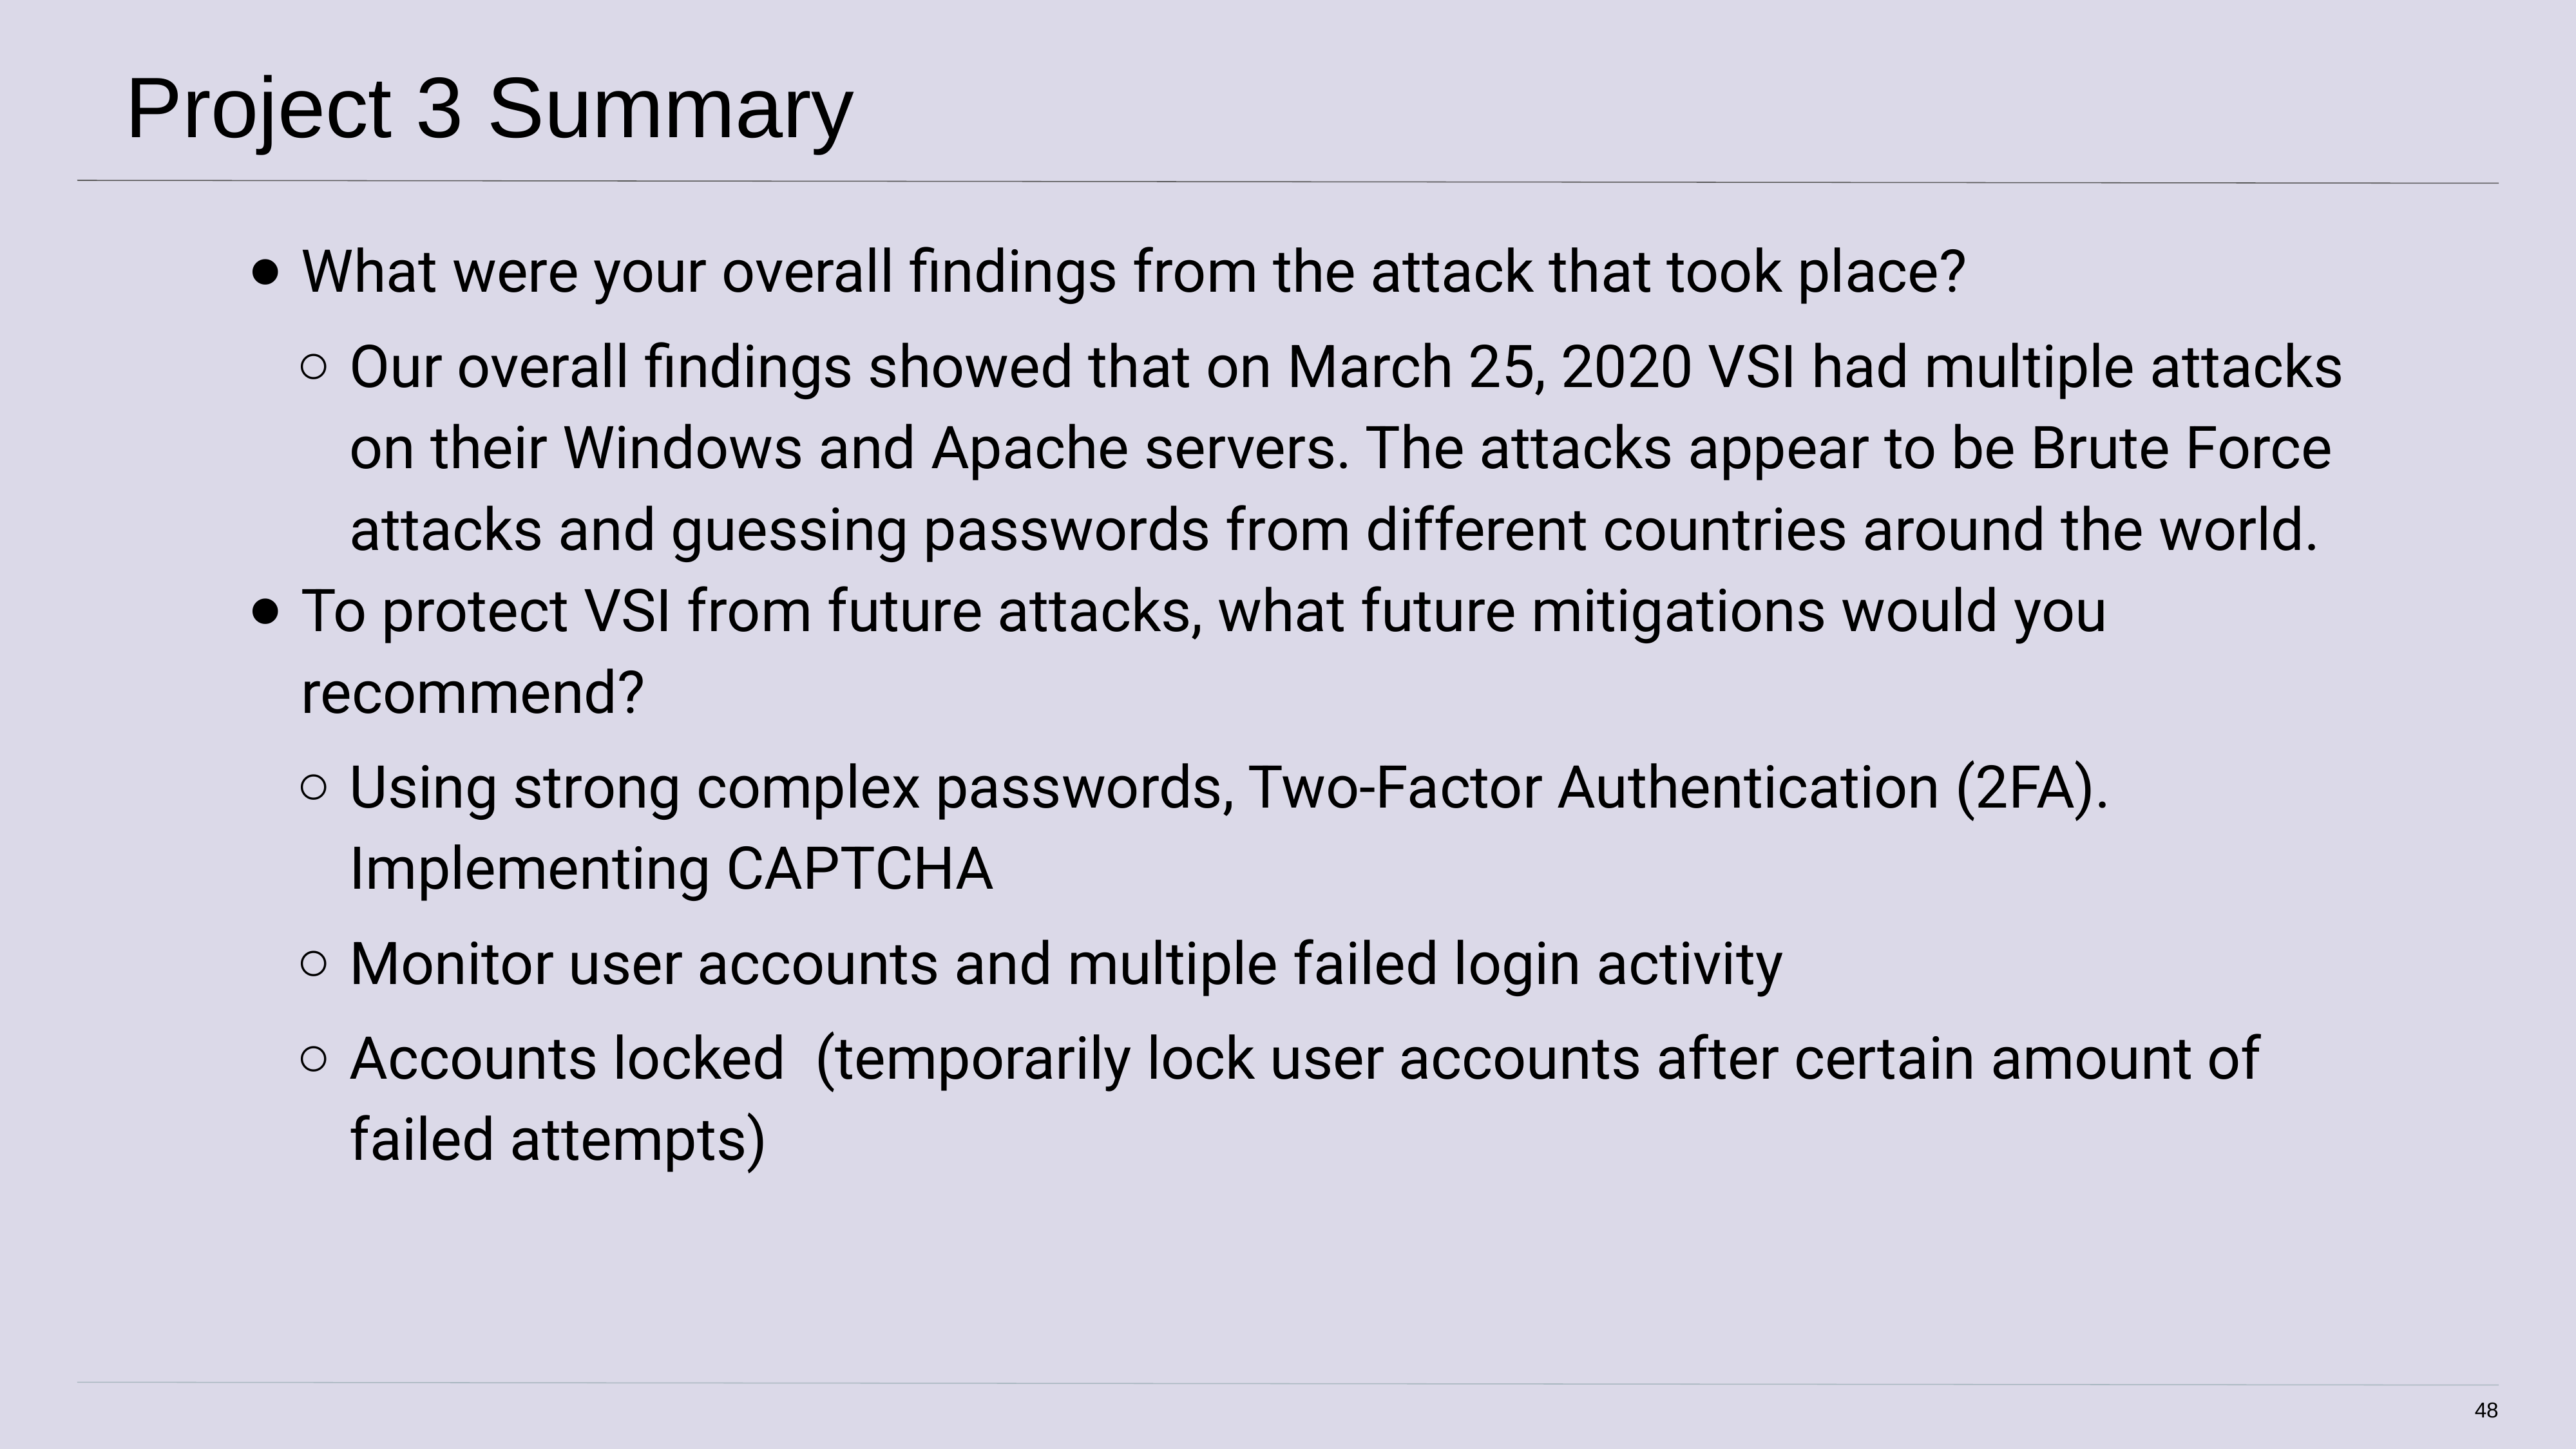

# Project 3 Summary
What were your overall findings from the attack that took place?
Our overall findings showed that on March 25, 2020 VSI had multiple attacks on their Windows and Apache servers. The attacks appear to be Brute Force attacks and guessing passwords from different countries around the world.
To protect VSI from future attacks, what future mitigations would you recommend?
Using strong complex passwords, Two-Factor Authentication (2FA). Implementing CAPTCHA
Monitor user accounts and multiple failed login activity
Accounts locked  (temporarily lock user accounts after certain amount of failed attempts)
48